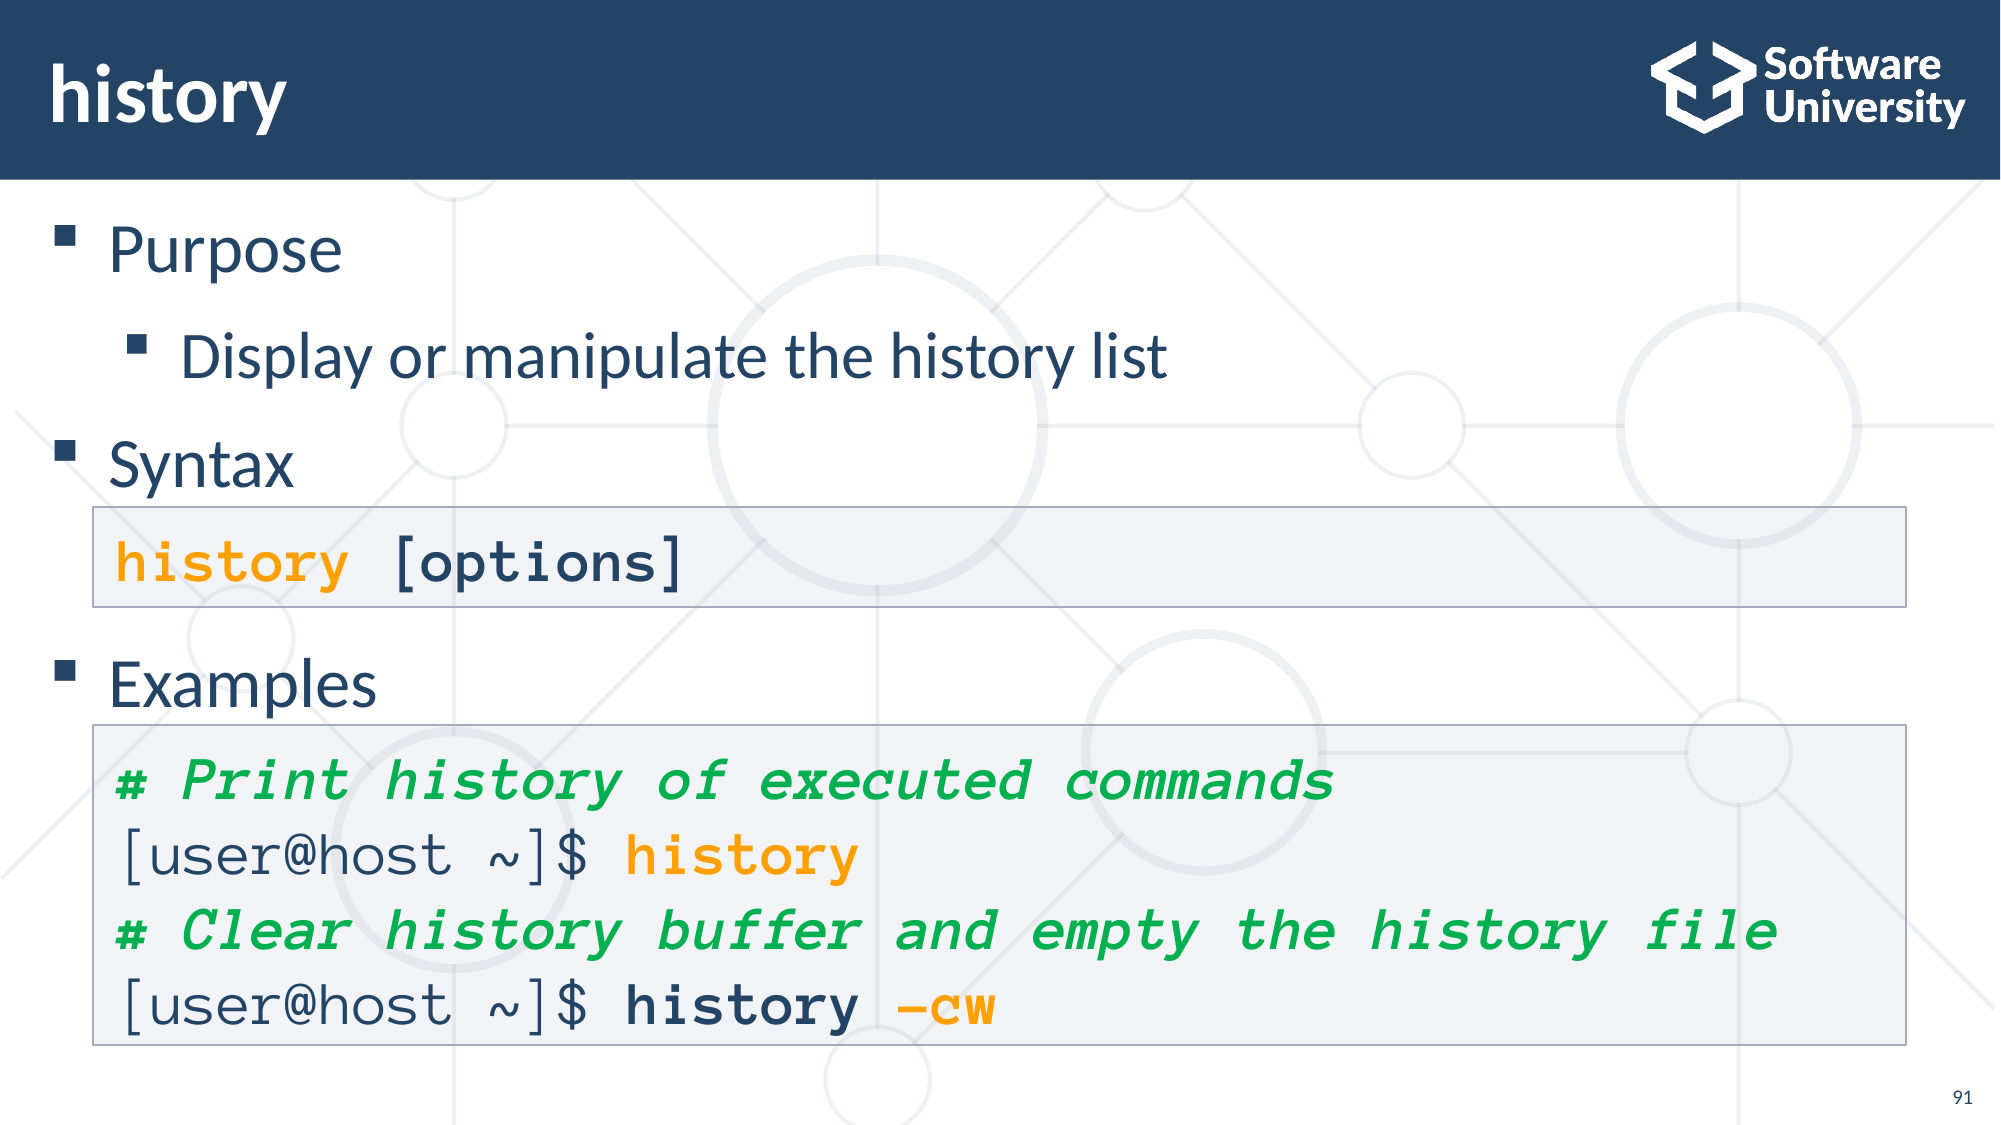

# history
Purpose
Display or manipulate the history list
Syntax

Examples

history [options]
# Print history of executed commands
[user@host ~]$ history
# Clear history buffer and empty the history file
[user@host ~]$ history -cw
91